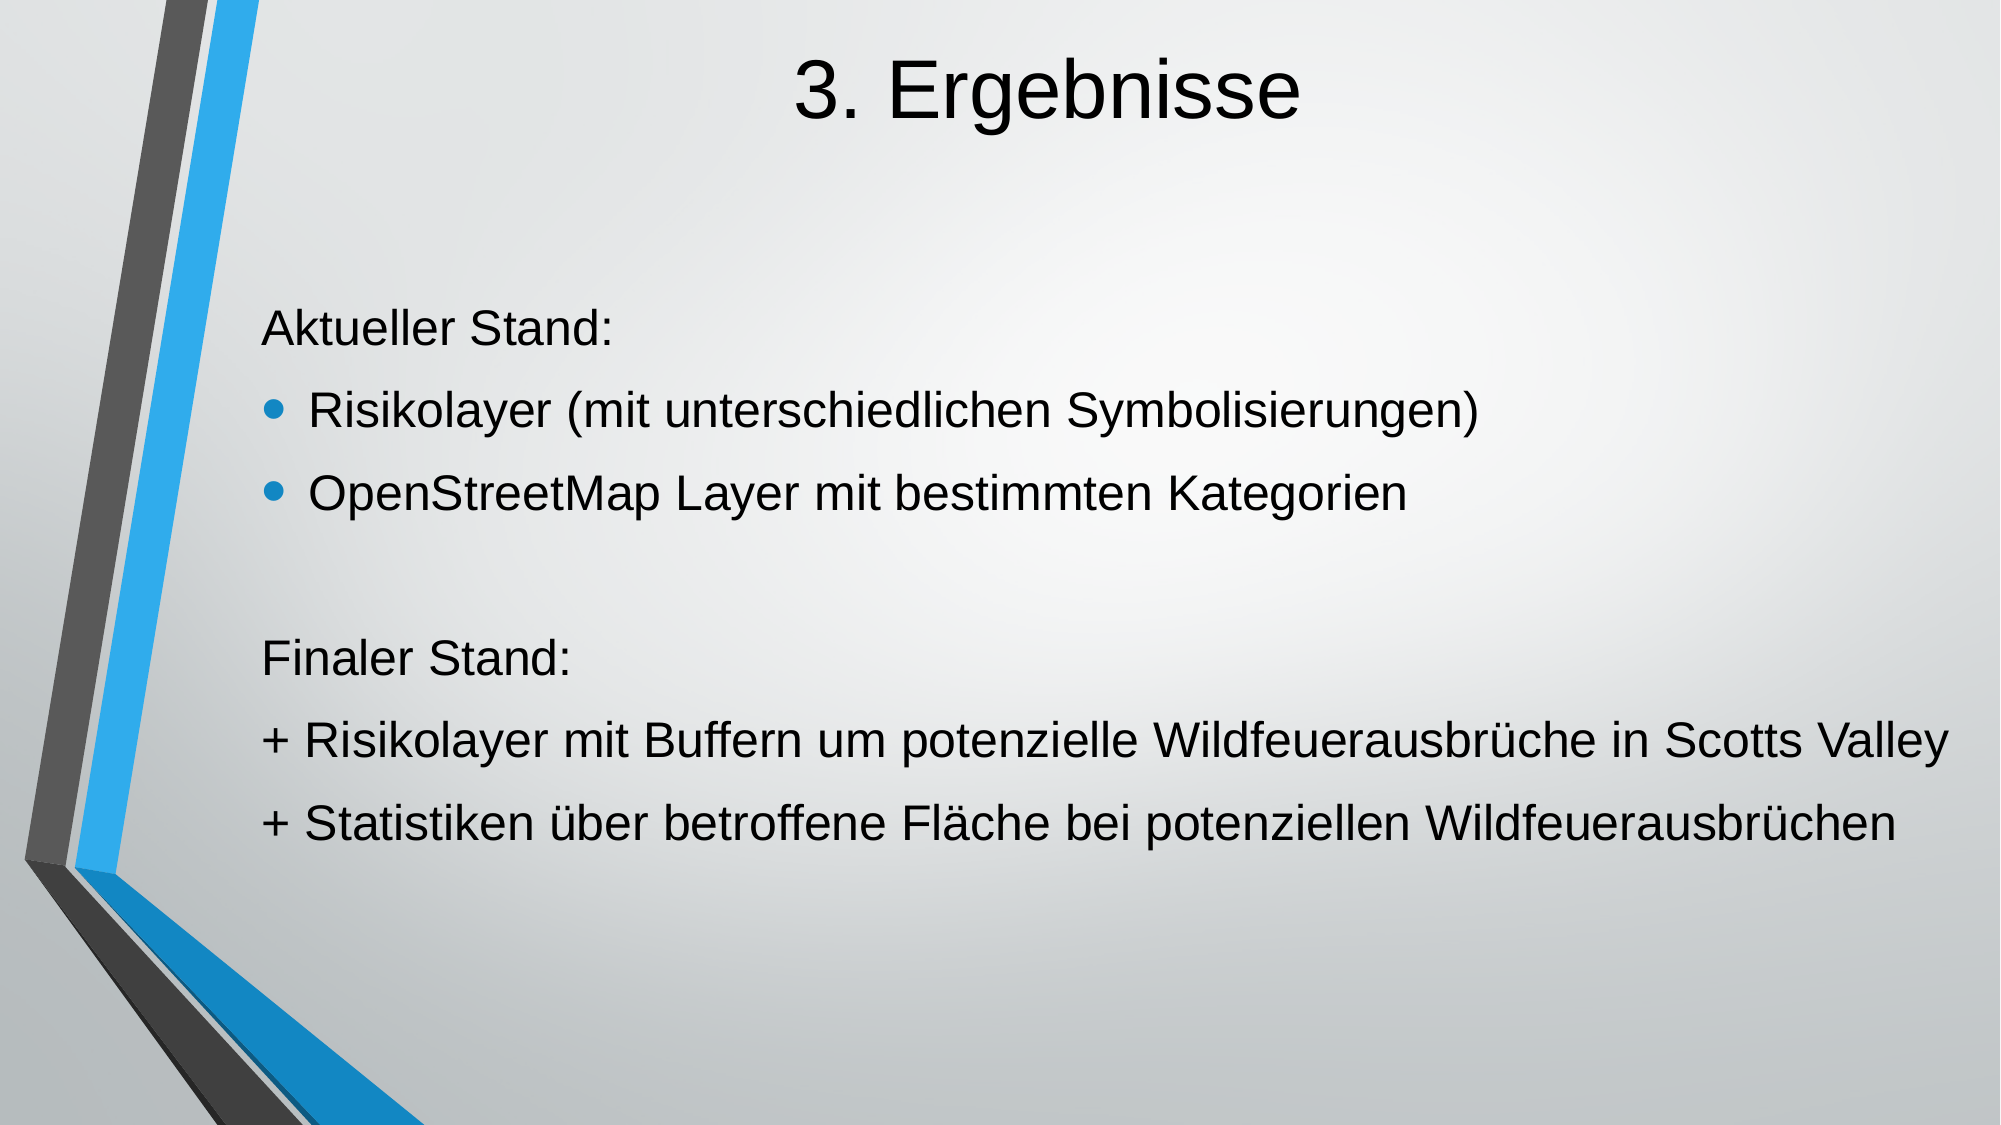

# 3. Ergebnisse
Aktueller Stand:
Risikolayer (mit unterschiedlichen Symbolisierungen)
OpenStreetMap Layer mit bestimmten Kategorien

Finaler Stand:
+ Risikolayer mit Buffern um potenzielle Wildfeuerausbrüche in Scotts Valley
+ Statistiken über betroffene Fläche bei potenziellen Wildfeuerausbrüchen